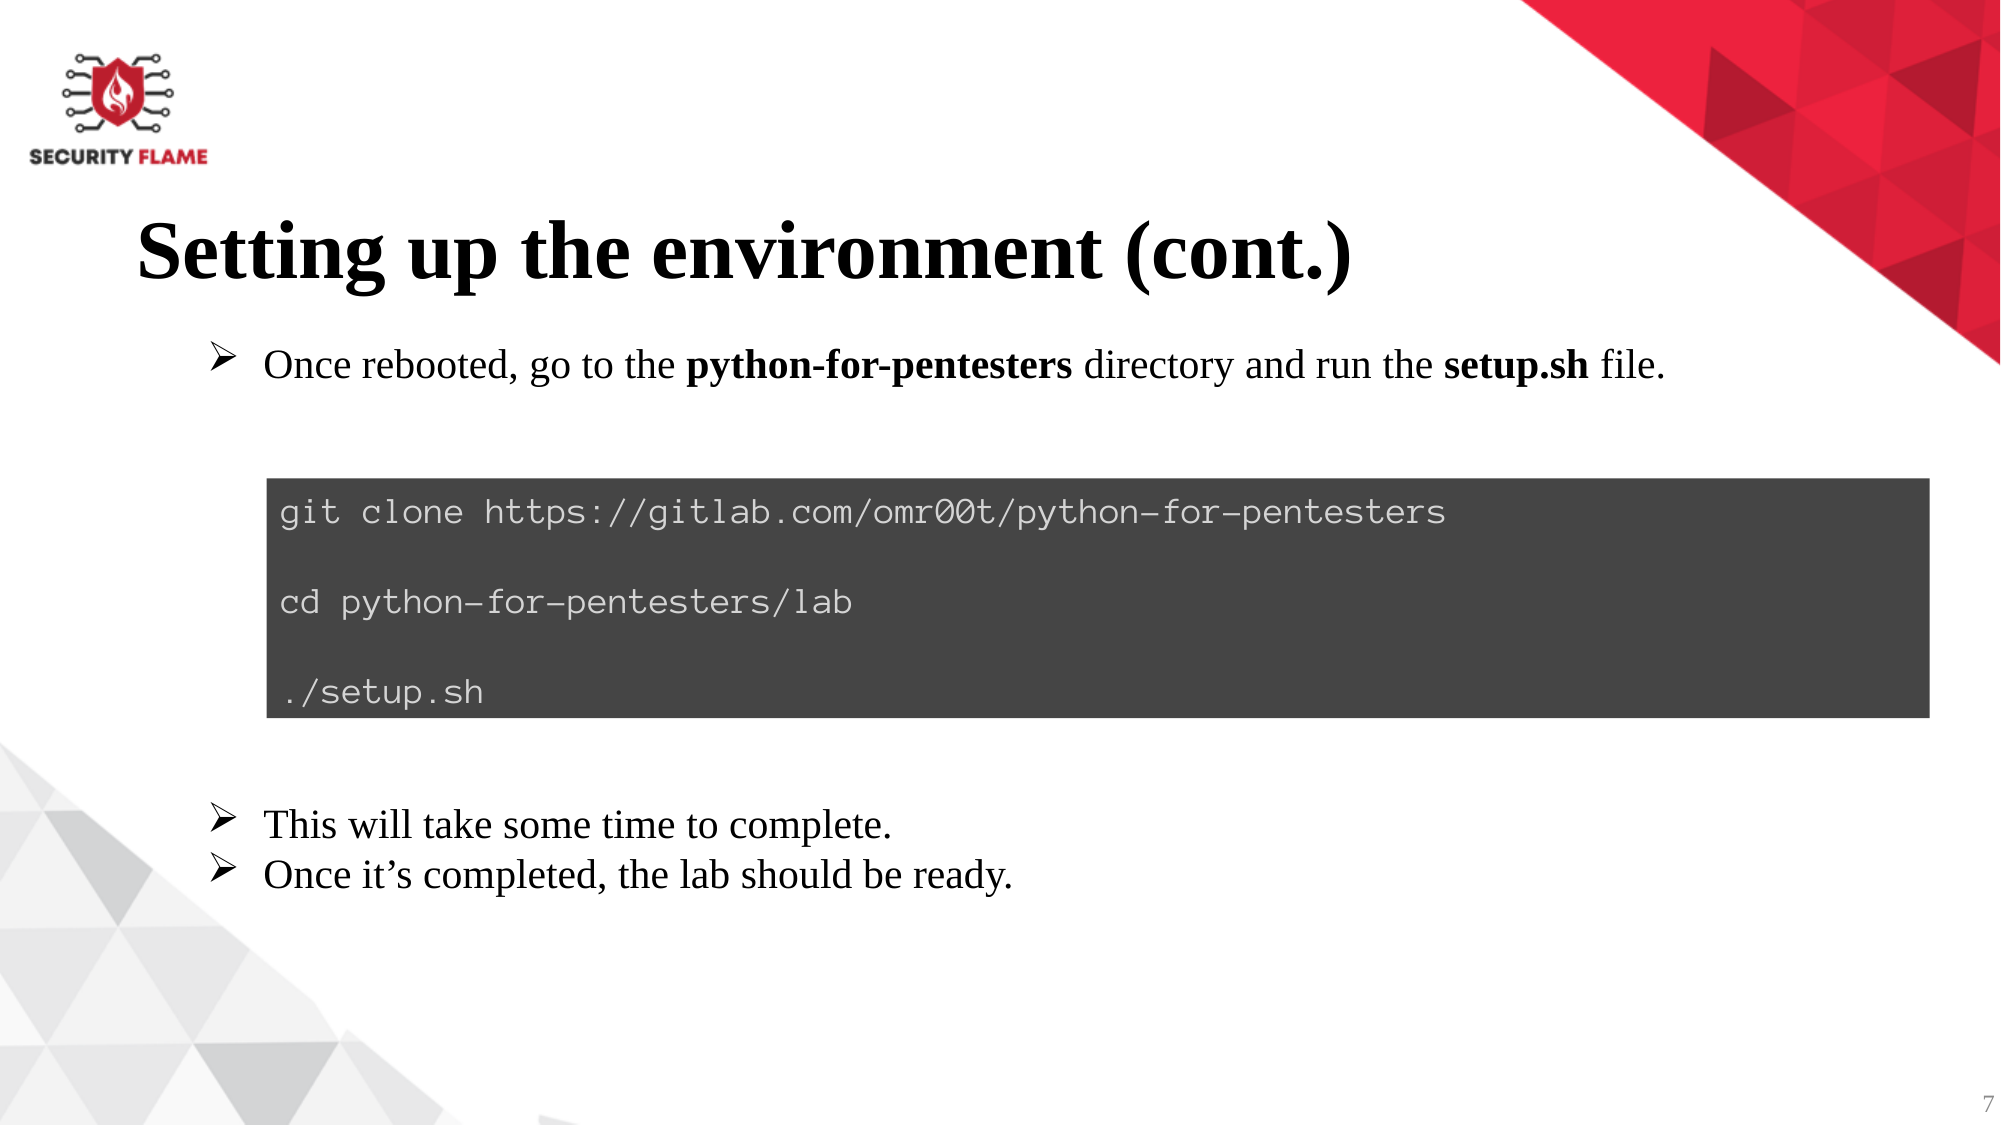

Setting up the environment (cont.)
Once rebooted, go to the python-for-pentesters directory and run the setup.sh file.
git clone https://gitlab.com/omr00t/python-for-pentesters

cd python-for-pentesters/lab

./setup.sh
This will take some time to complete.
Once it’s completed, the lab should be ready.
7